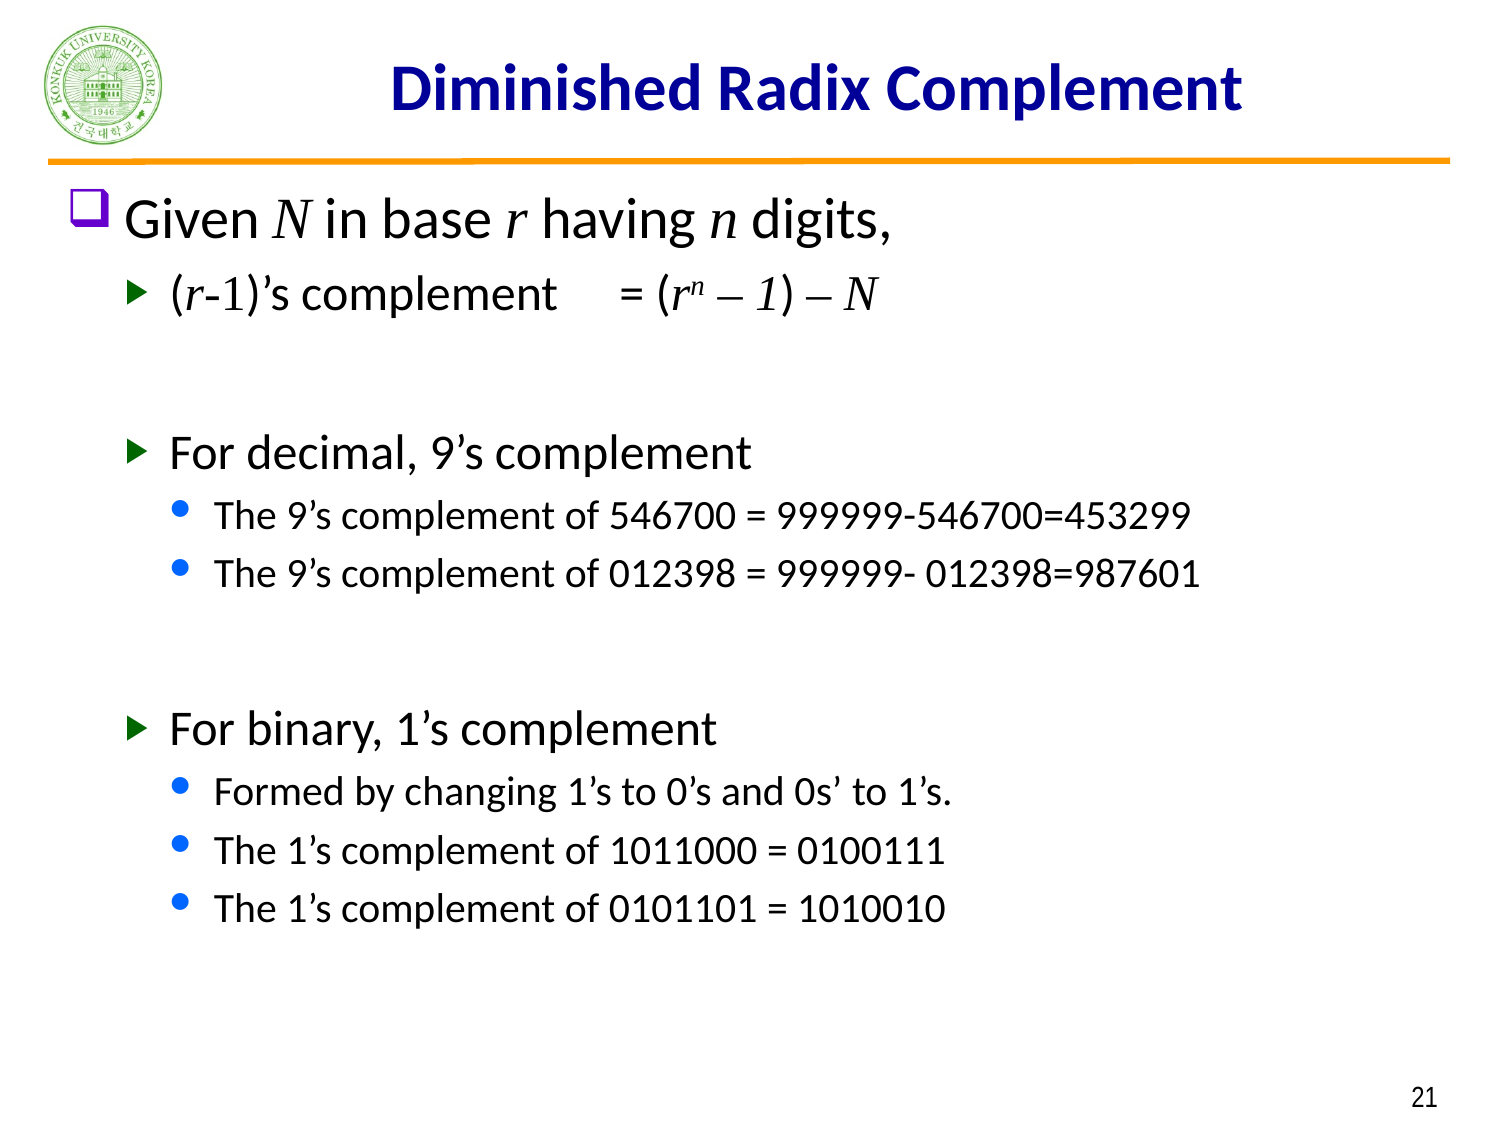

# Diminished Radix Complement
Given N in base r having n digits,
(r-1)’s complement	= (rn – 1) – N

For decimal, 9’s complement
The 9’s complement of 546700 = 999999-546700=453299
The 9’s complement of 012398 = 999999- 012398=987601

For binary, 1’s complement
Formed by changing 1’s to 0’s and 0s’ to 1’s.
The 1’s complement of 1011000 = 0100111
The 1’s complement of 0101101 = 1010010
 21